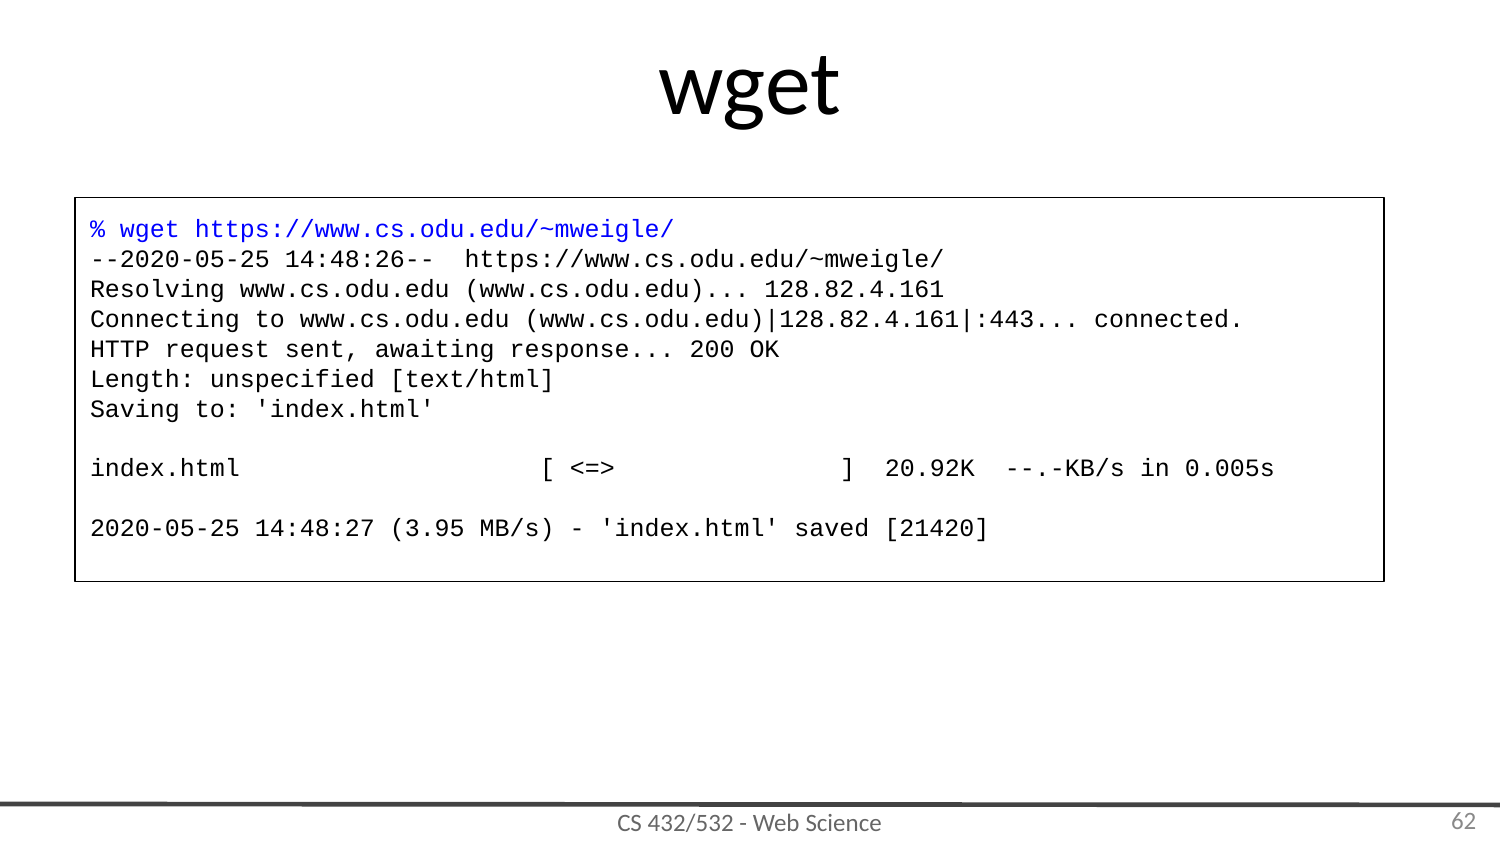

# wget
% wget https://www.cs.odu.edu/~mweigle/
--2020-05-25 14:48:26--  https://www.cs.odu.edu/~mweigle/
Resolving www.cs.odu.edu (www.cs.odu.edu)... 128.82.4.161
Connecting to www.cs.odu.edu (www.cs.odu.edu)|128.82.4.161|:443... connected.
HTTP request sent, awaiting response... 200 OK
Length: unspecified [text/html]
Saving to: 'index.html'

index.html          	[ <=>           	]  20.92K  --.-KB/s	in 0.005s

2020-05-25 14:48:27 (3.95 MB/s) - 'index.html' saved [21420]

62